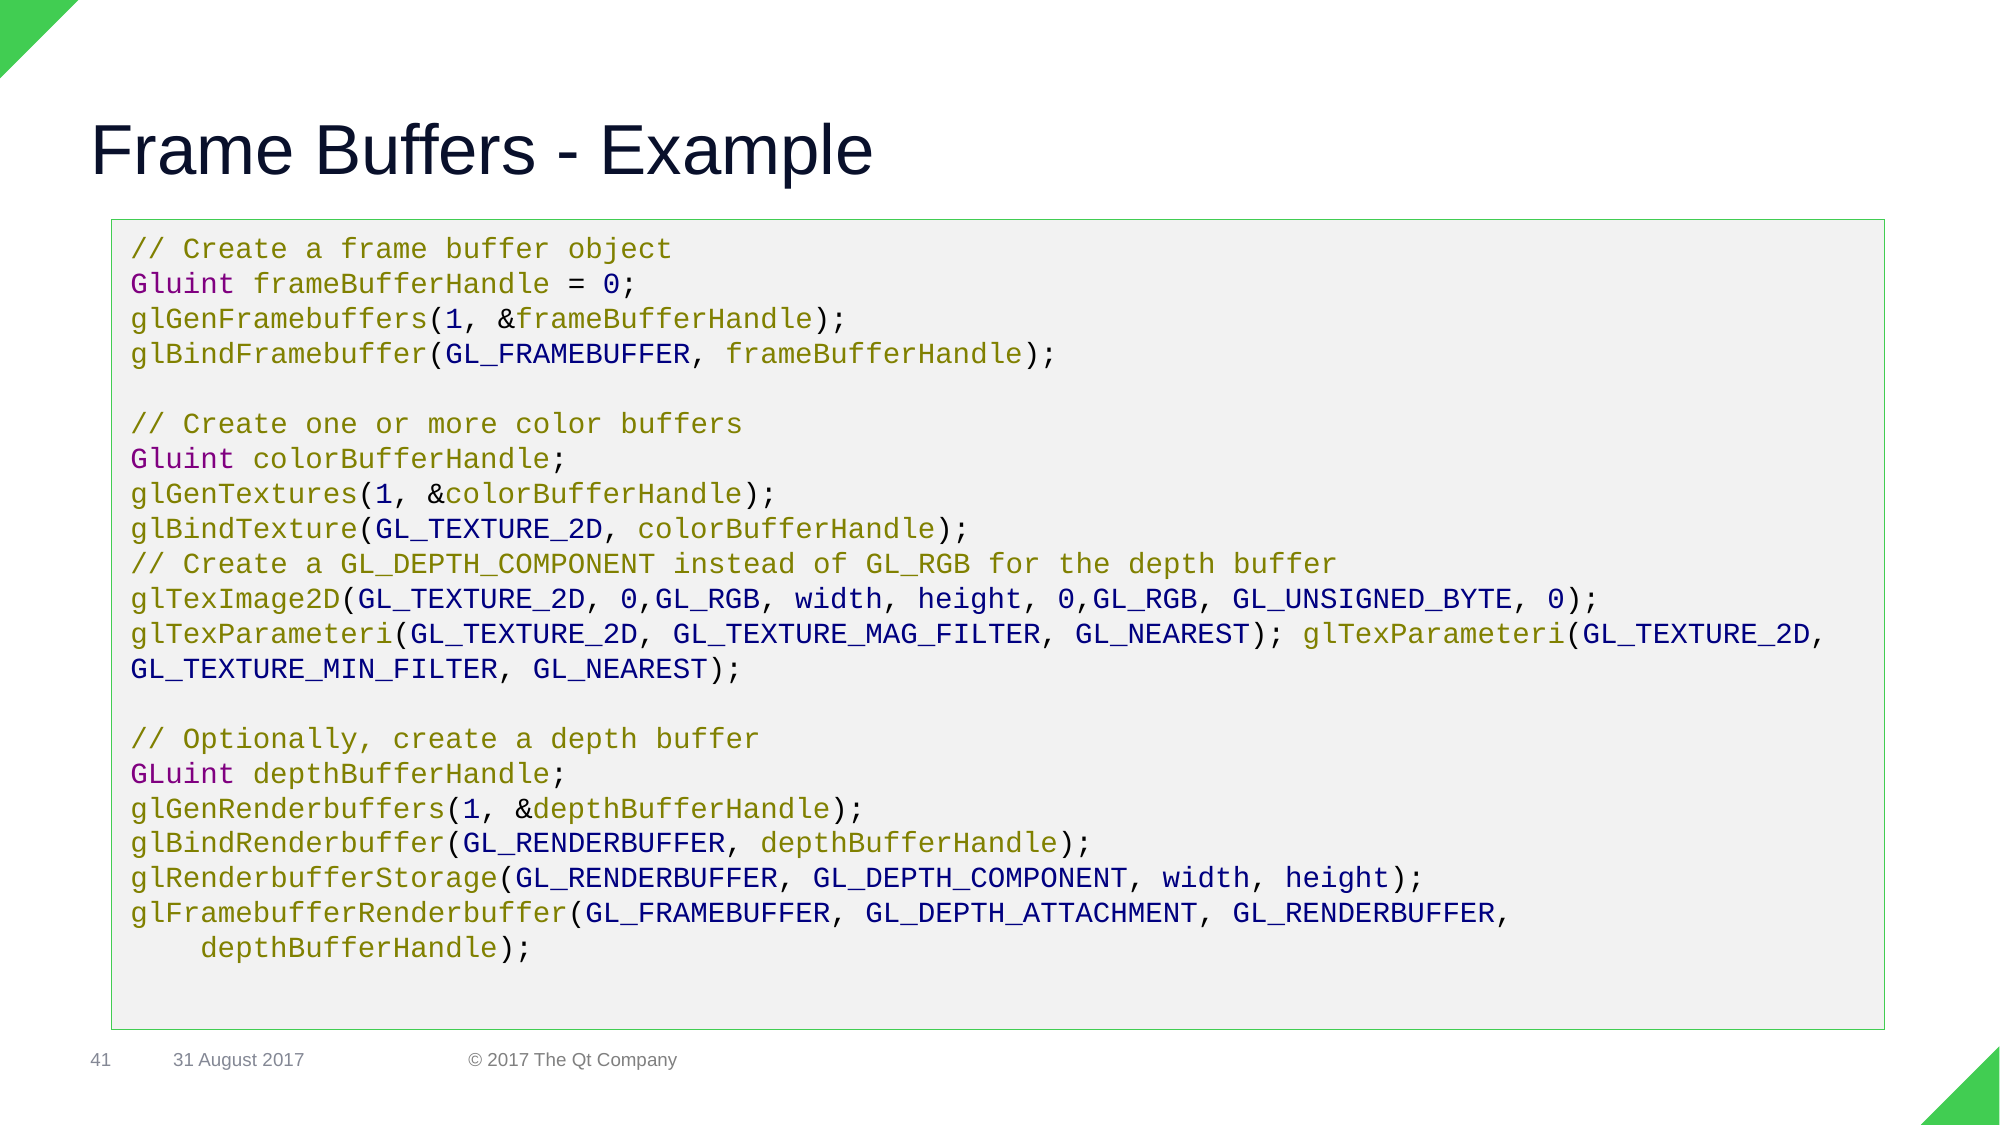

# Frame Buffers - Example
// Create a frame buffer object
Gluint frameBufferHandle = 0;
glGenFramebuffers(1, &frameBufferHandle);
glBindFramebuffer(GL_FRAMEBUFFER, frameBufferHandle);

// Create one or more color buffers
Gluint colorBufferHandle;
glGenTextures(1, &colorBufferHandle);
glBindTexture(GL_TEXTURE_2D, colorBufferHandle);
// Create a GL_DEPTH_COMPONENT instead of GL_RGB for the depth buffer
glTexImage2D(GL_TEXTURE_2D, 0,GL_RGB, width, height, 0,GL_RGB, GL_UNSIGNED_BYTE, 0);
glTexParameteri(GL_TEXTURE_2D, GL_TEXTURE_MAG_FILTER, GL_NEAREST); glTexParameteri(GL_TEXTURE_2D, GL_TEXTURE_MIN_FILTER, GL_NEAREST);

// Optionally, create a depth buffer
GLuint depthBufferHandle;
glGenRenderbuffers(1, &depthBufferHandle);
glBindRenderbuffer(GL_RENDERBUFFER, depthBufferHandle);
glRenderbufferStorage(GL_RENDERBUFFER, GL_DEPTH_COMPONENT, width, height);
glFramebufferRenderbuffer(GL_FRAMEBUFFER, GL_DEPTH_ATTACHMENT, GL_RENDERBUFFER,
    depthBufferHandle);
41
31 August 2017
© 2017 The Qt Company